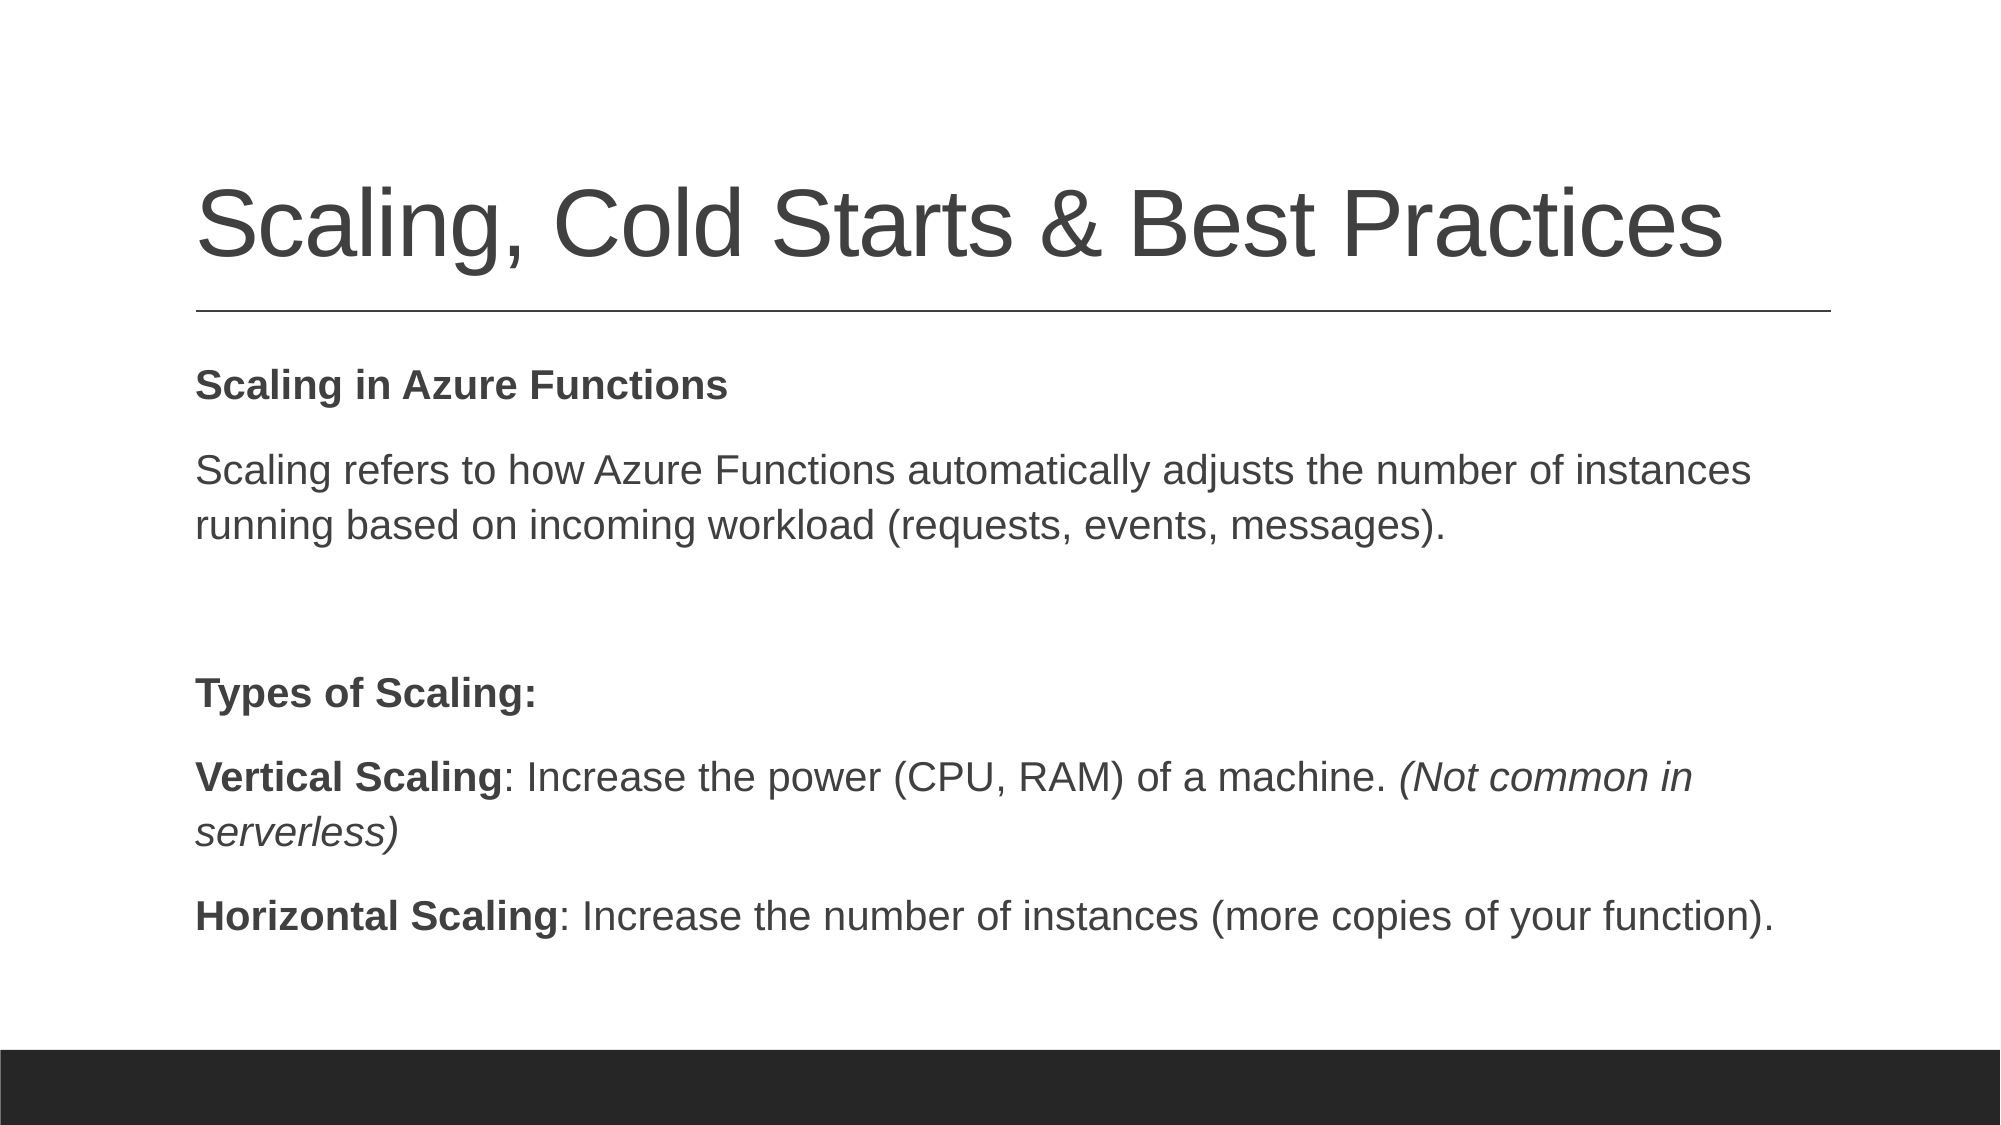

# Scaling, Cold Starts & Best Practices
Scaling in Azure Functions
Scaling refers to how Azure Functions automatically adjusts the number of instances running based on incoming workload (requests, events, messages).

Types of Scaling:
Vertical Scaling: Increase the power (CPU, RAM) of a machine. (Not common in serverless)
Horizontal Scaling: Increase the number of instances (more copies of your function).